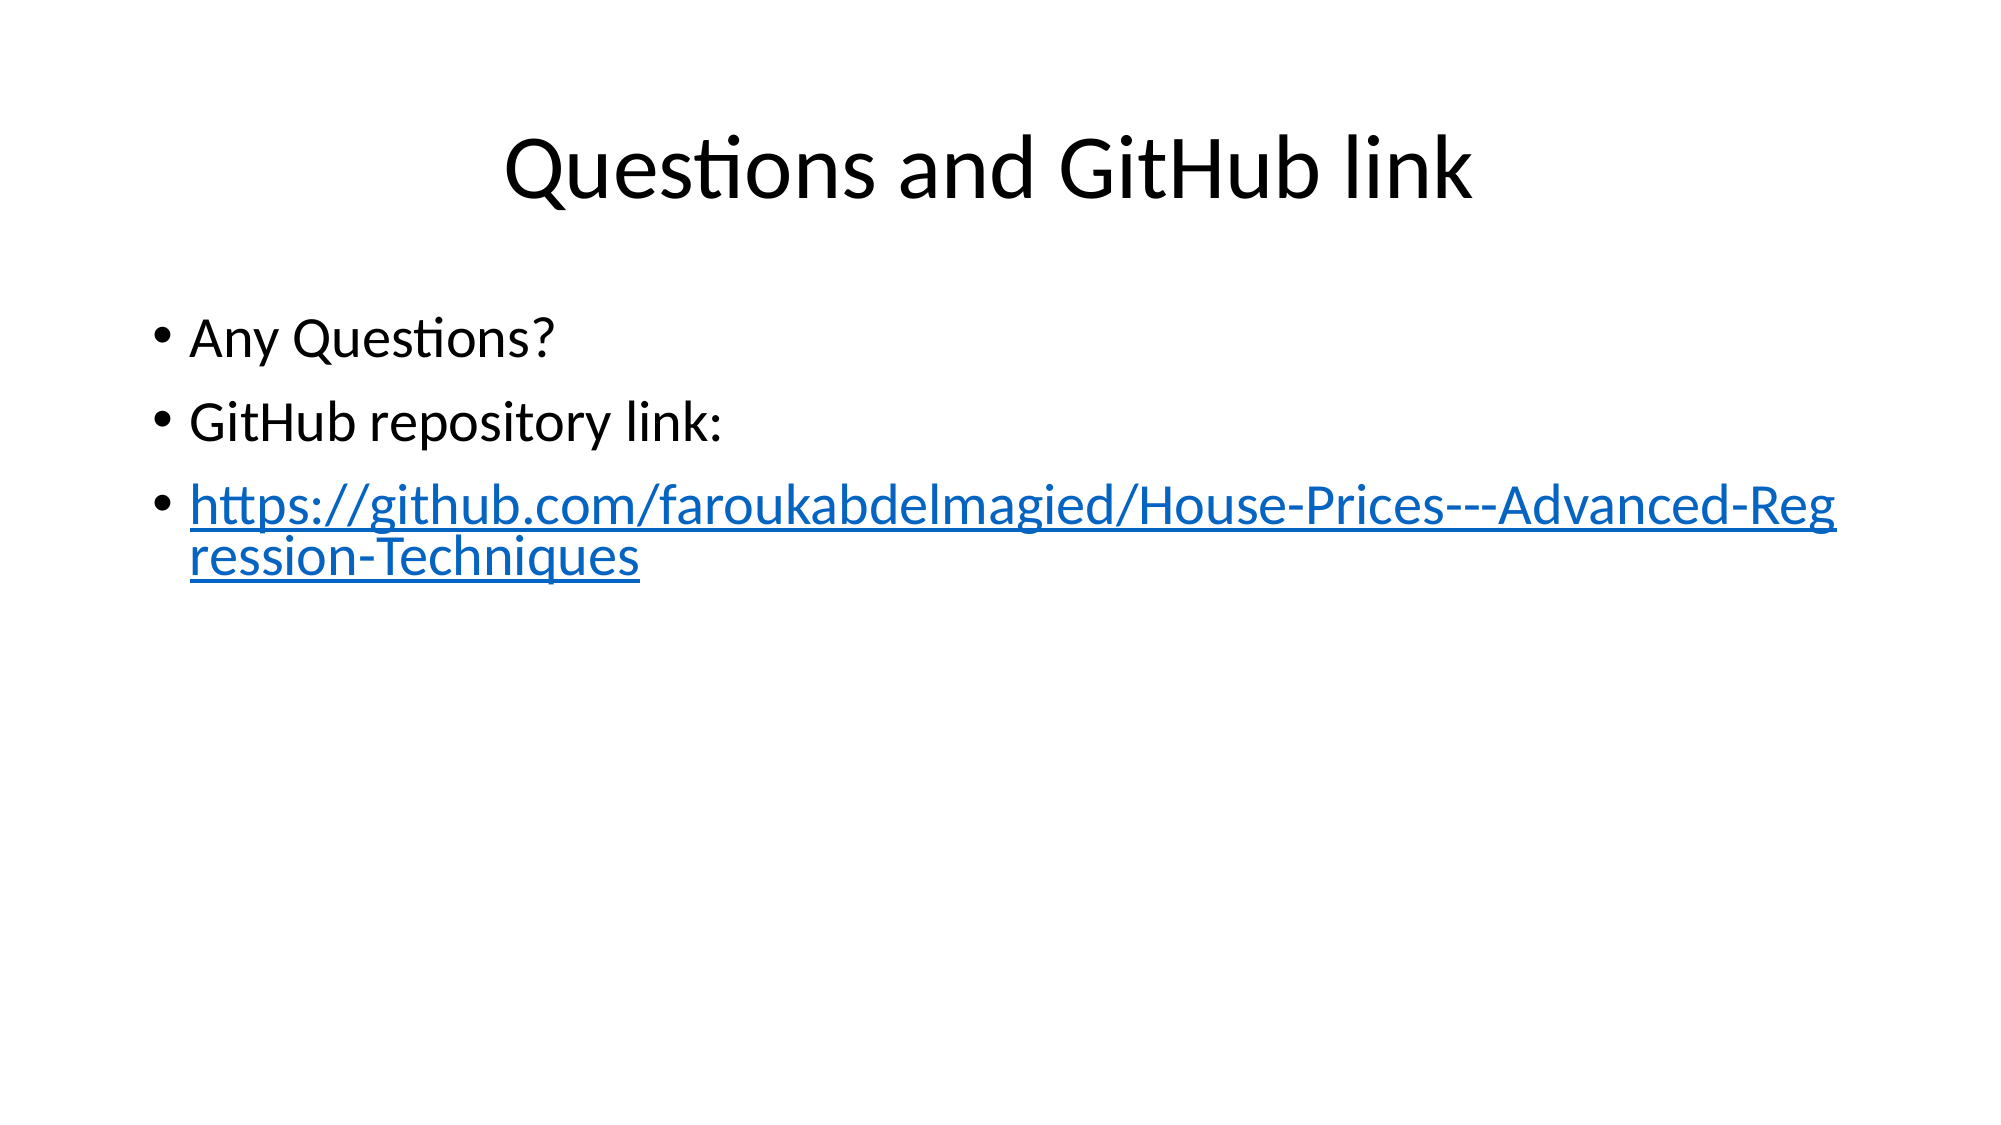

# Questions and GitHub link
Any Questions?
GitHub repository link:
https://github.com/faroukabdelmagied/House-Prices---Advanced-Regression-Techniques